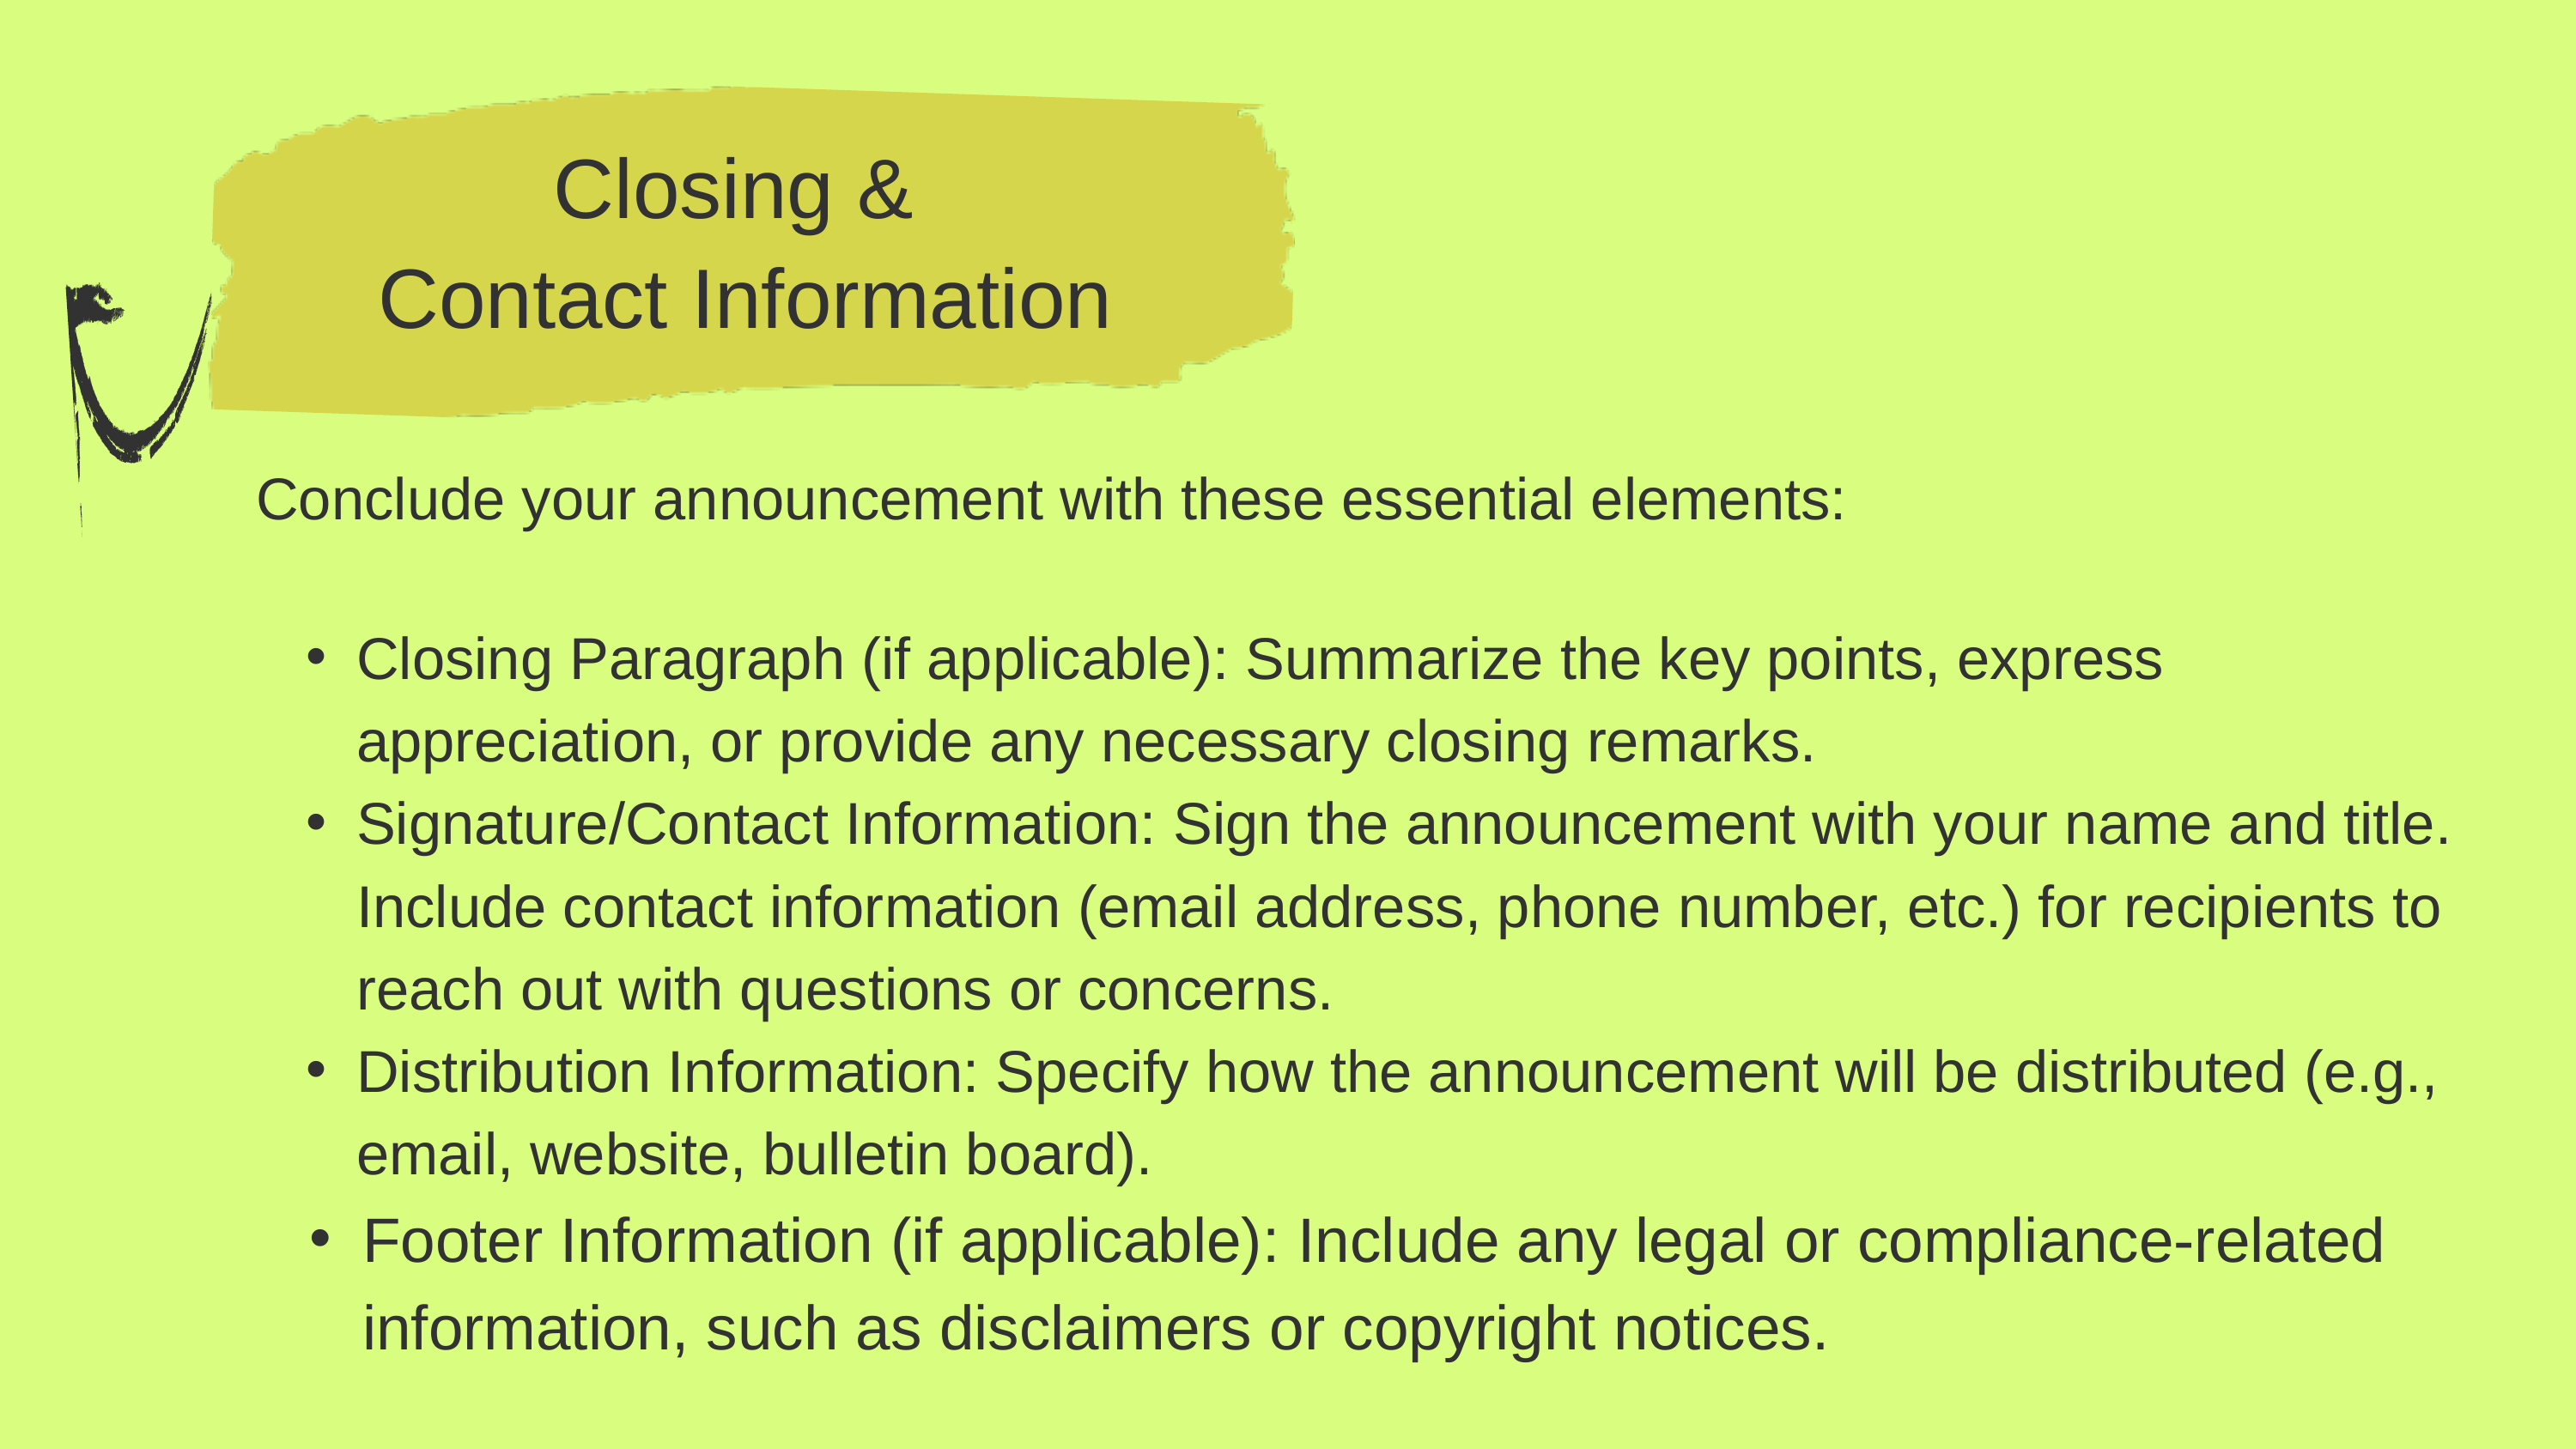

Closing &
Contact Information

Conclude your announcement with these essential elements:

Closing Paragraph (if applicable): Summarize the key points, express appreciation, or provide any necessary closing remarks.
Signature/Contact Information: Sign the announcement with your name and title. Include contact information (email address, phone number, etc.) for recipients to reach out with questions or concerns.
Distribution Information: Specify how the announcement will be distributed (e.g., email, website, bulletin board).
Footer Information (if applicable): Include any legal or compliance-related information, such as disclaimers or copyright notices.